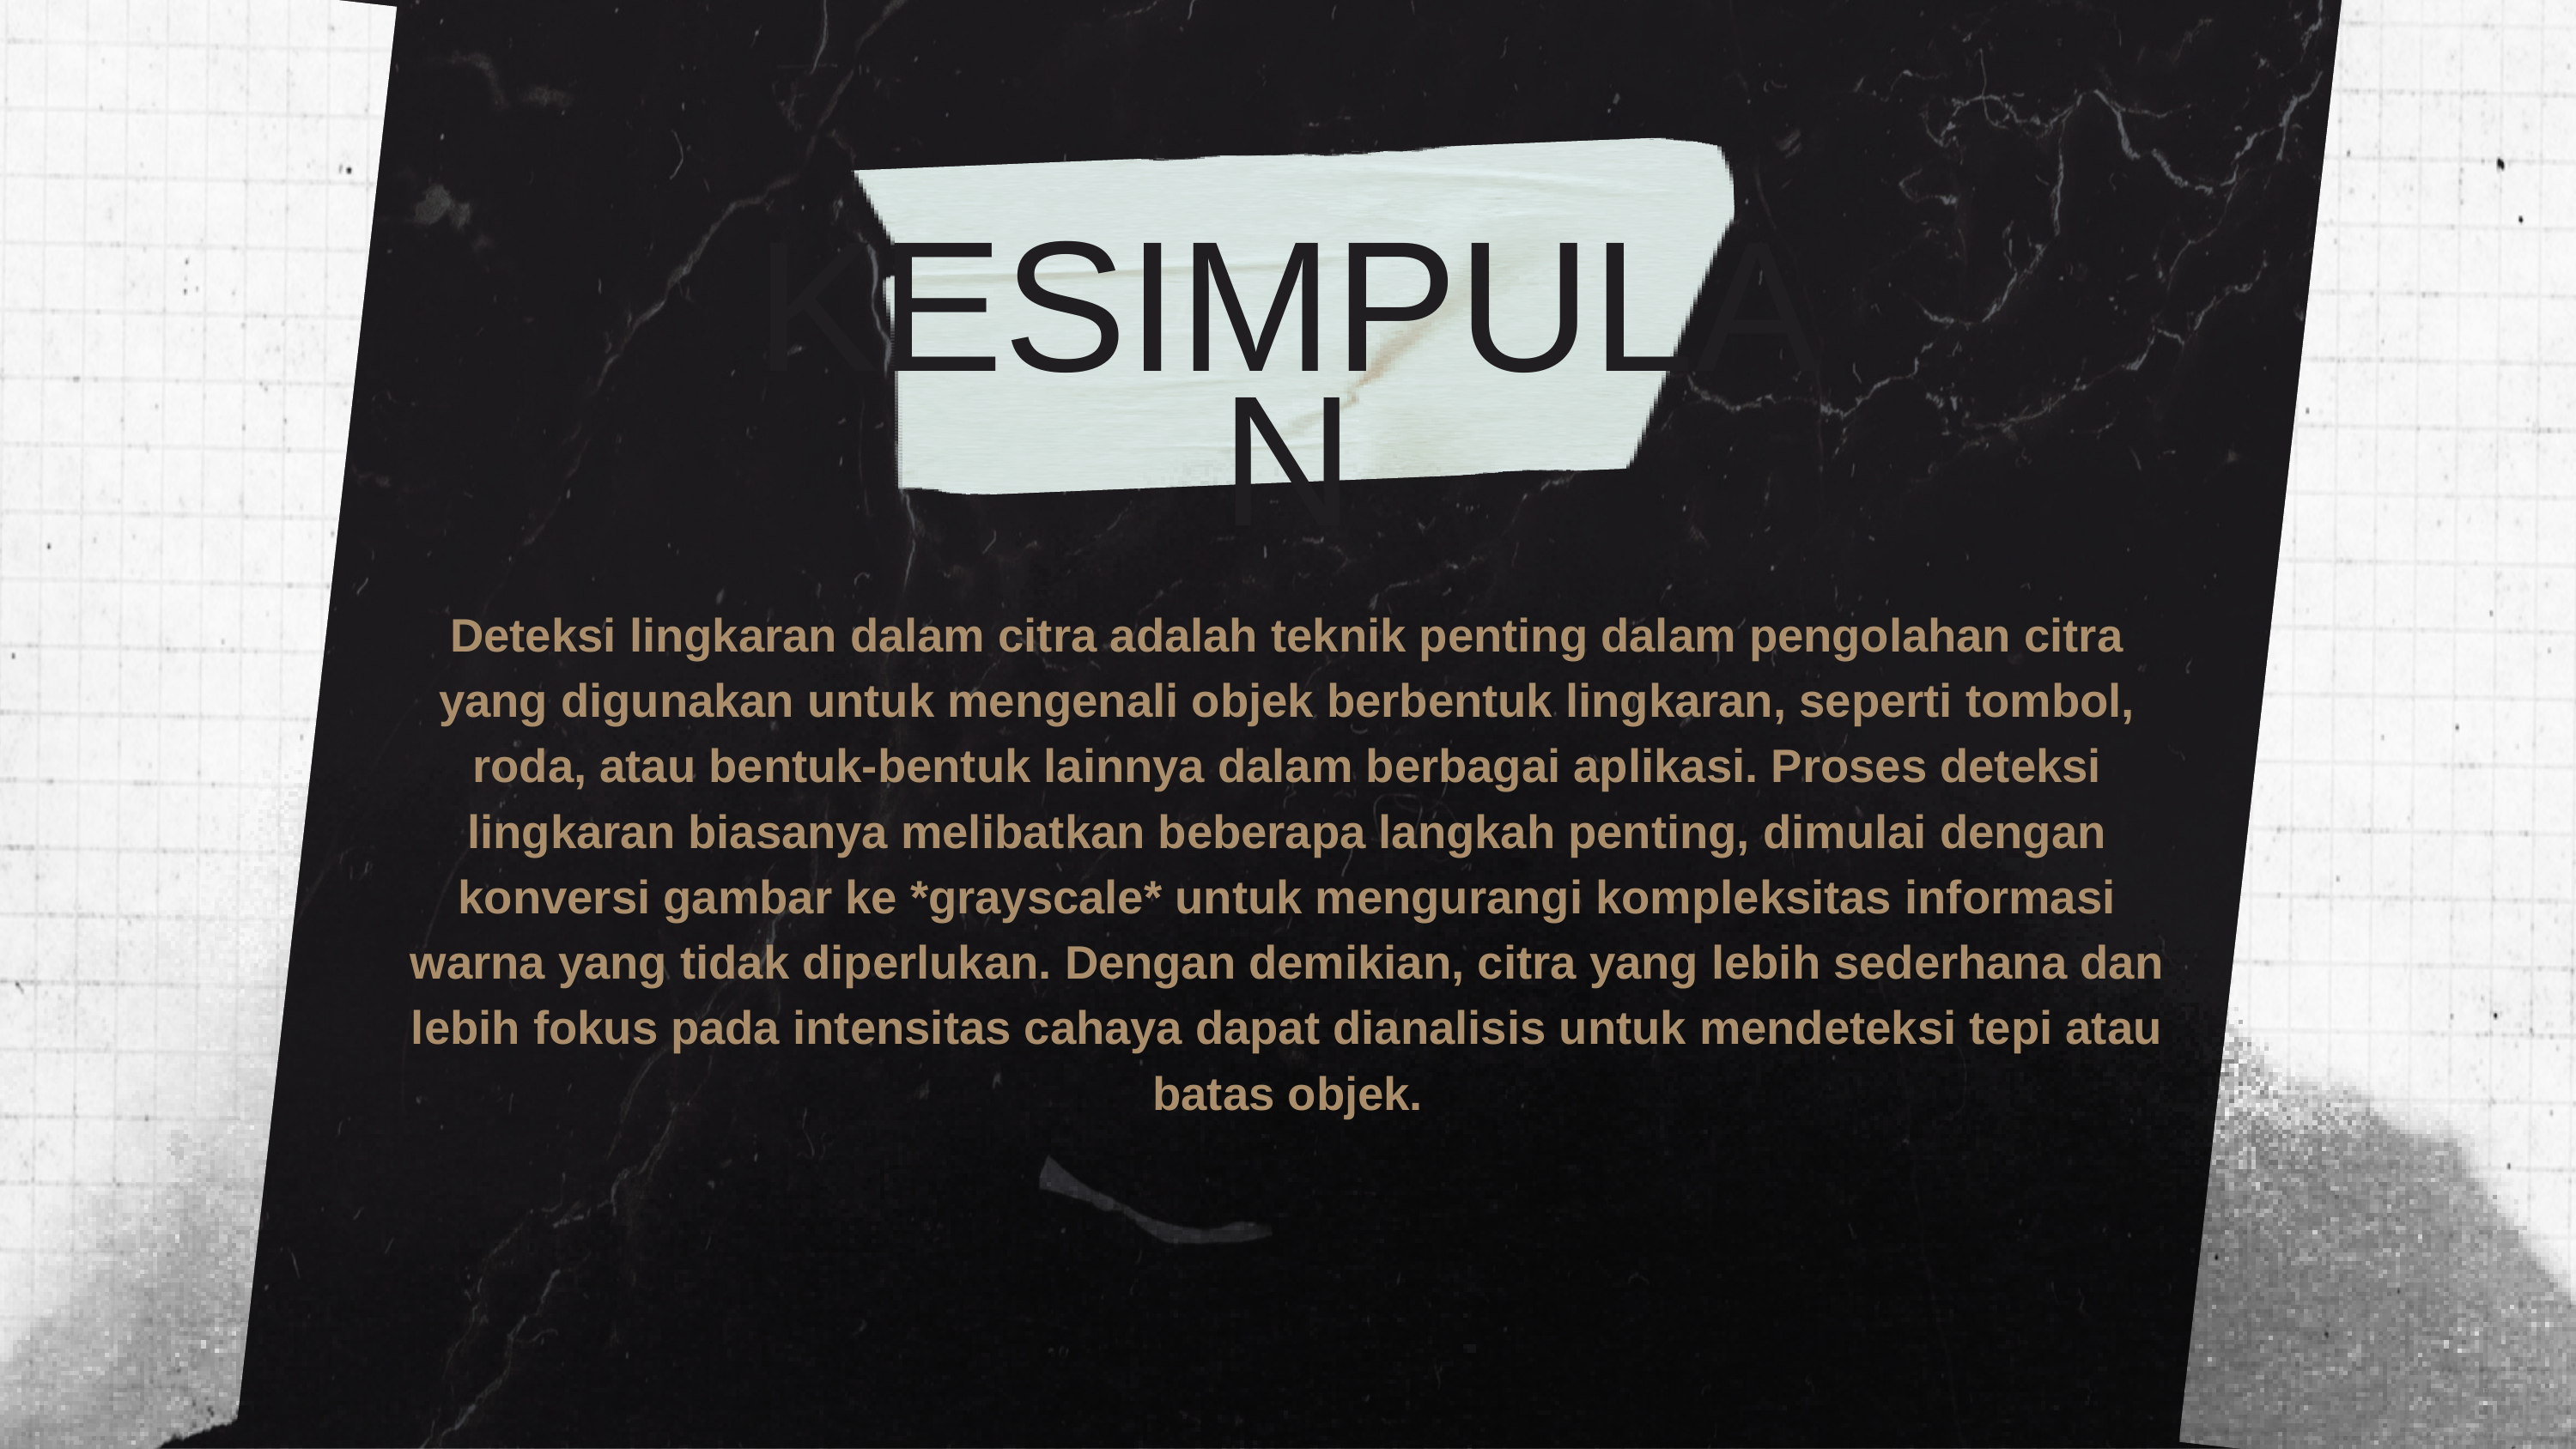

KESIMPULAN

Deteksi lingkaran dalam citra adalah teknik penting dalam pengolahan citra yang digunakan untuk mengenali objek berbentuk lingkaran, seperti tombol, roda, atau bentuk-bentuk lainnya dalam berbagai aplikasi. Proses deteksi lingkaran biasanya melibatkan beberapa langkah penting, dimulai dengan konversi gambar ke *grayscale* untuk mengurangi kompleksitas informasi warna yang tidak diperlukan. Dengan demikian, citra yang lebih sederhana dan lebih fokus pada intensitas cahaya dapat dianalisis untuk mendeteksi tepi atau batas objek.